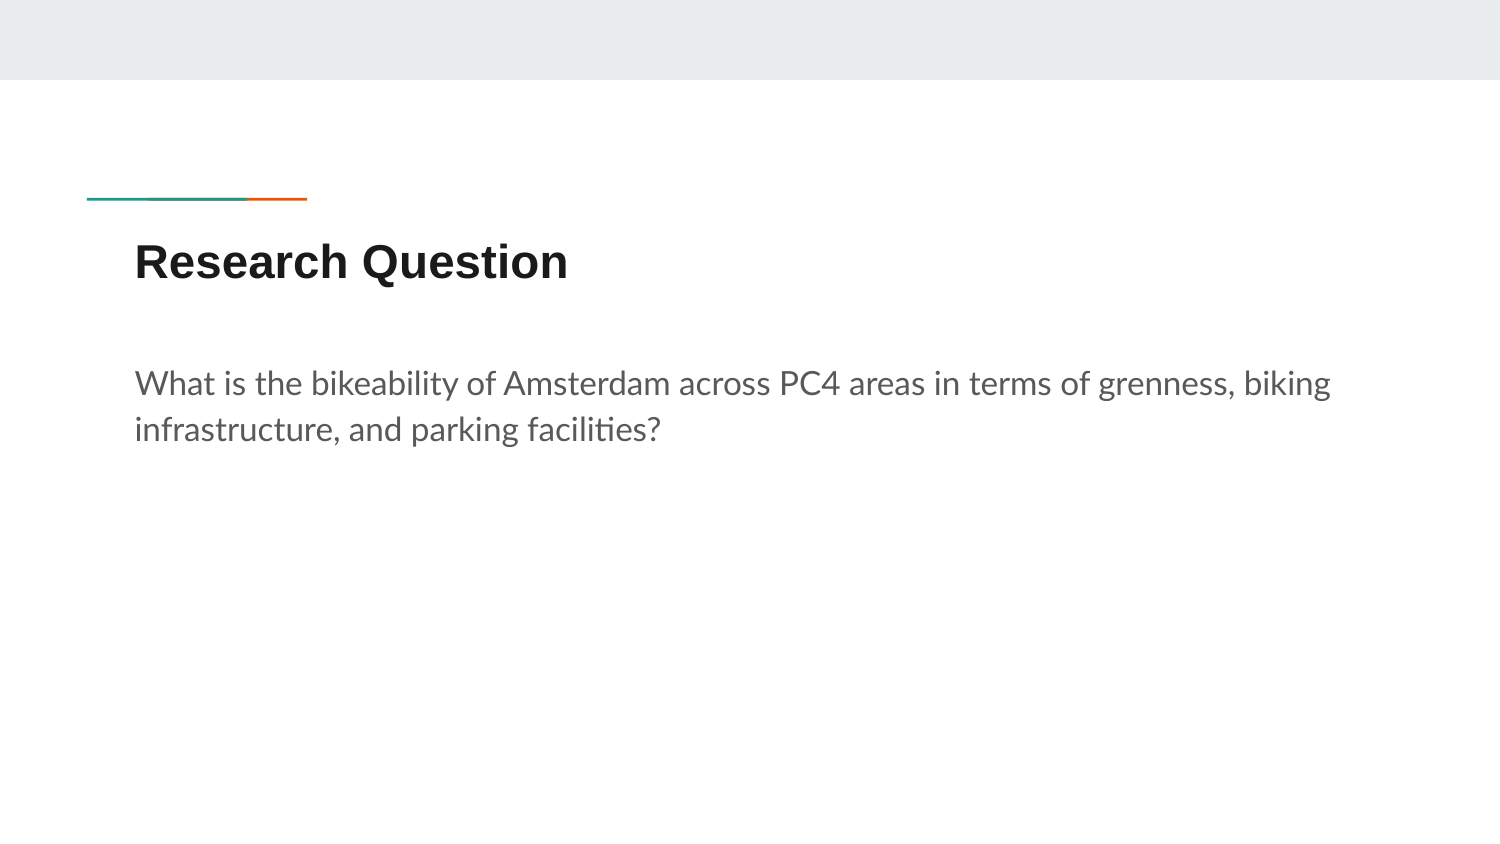

# Research Question
What is the bikeability of Amsterdam across PC4 areas in terms of grenness, biking infrastructure, and parking facilities?